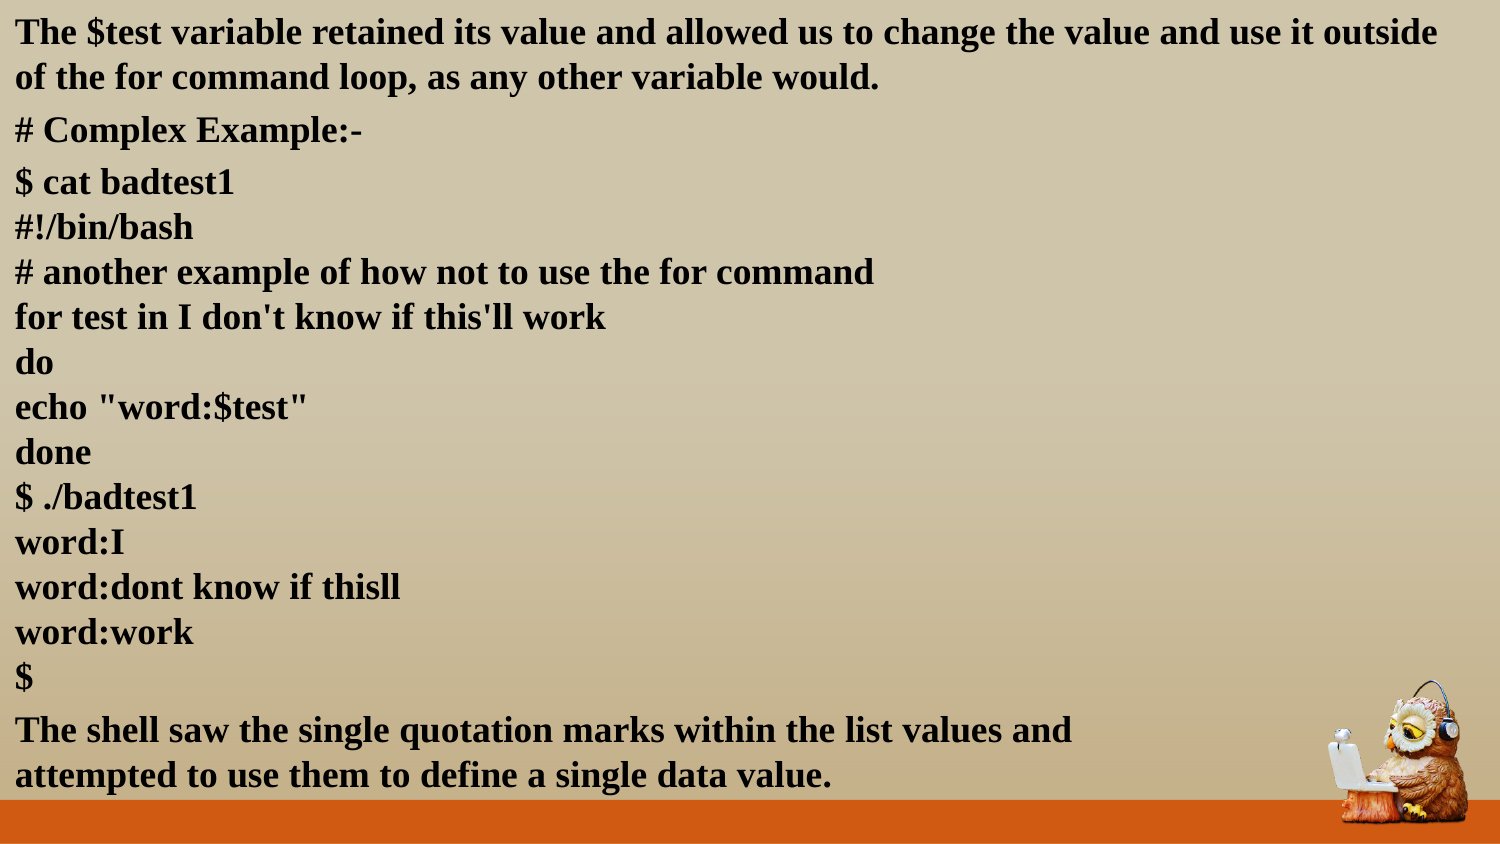

The $test variable retained its value and allowed us to change the value and use it outside
of the for command loop, as any other variable would.
# Complex Example:-
$ cat badtest1
#!/bin/bash
# another example of how not to use the for command
for test in I don't know if this'll work
do
echo "word:$test"
done
$ ./badtest1
word:I
word:dont know if thisll
word:work
$
The shell saw the single quotation marks within the list values and
attempted to use them to define a single data value.